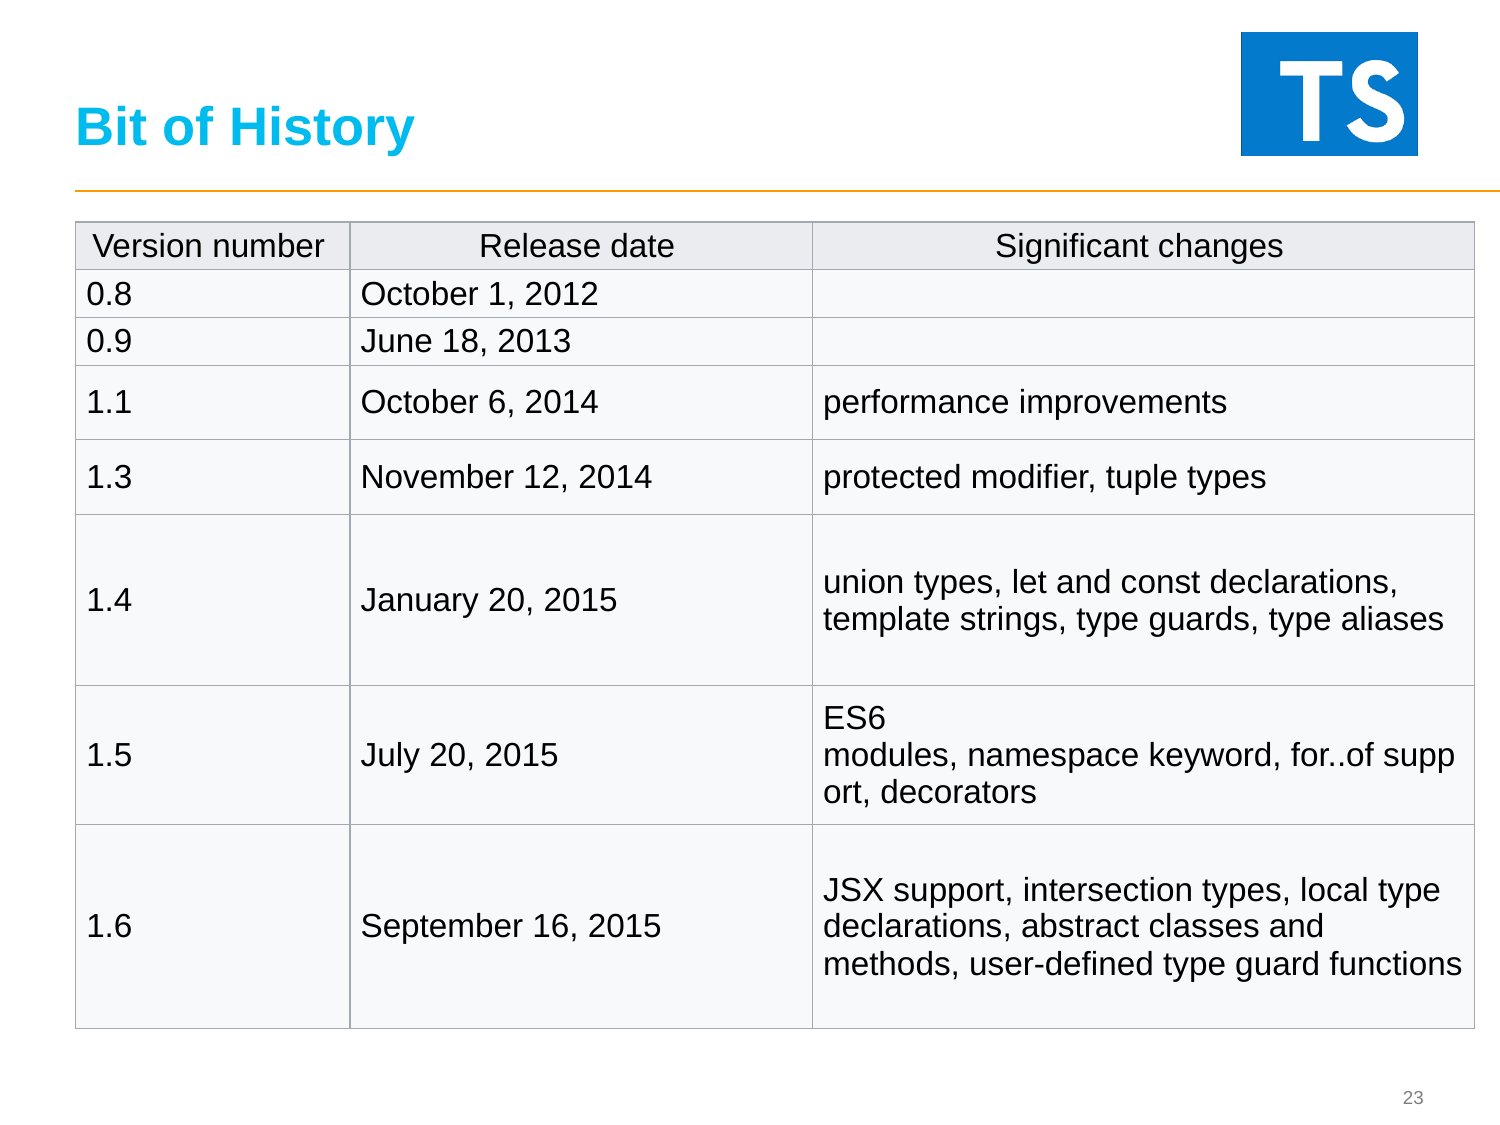

# Bit of History
| Version number | Release date | Significant changes |
| --- | --- | --- |
| 0.8 | October 1, 2012 |  |
| 0.9 | June 18, 2013 |  |
| 1.1 | October 6, 2014 | performance improvements |
| 1.3 | November 12, 2014 | protected modifier, tuple types |
| 1.4 | January 20, 2015 | union types, let and const declarations, template strings, type guards, type aliases |
| 1.5 | July 20, 2015 | ES6 modules, namespace keyword, for..of support, decorators |
| 1.6 | September 16, 2015 | JSX support, intersection types, local type declarations, abstract classes and methods, user-defined type guard functions |